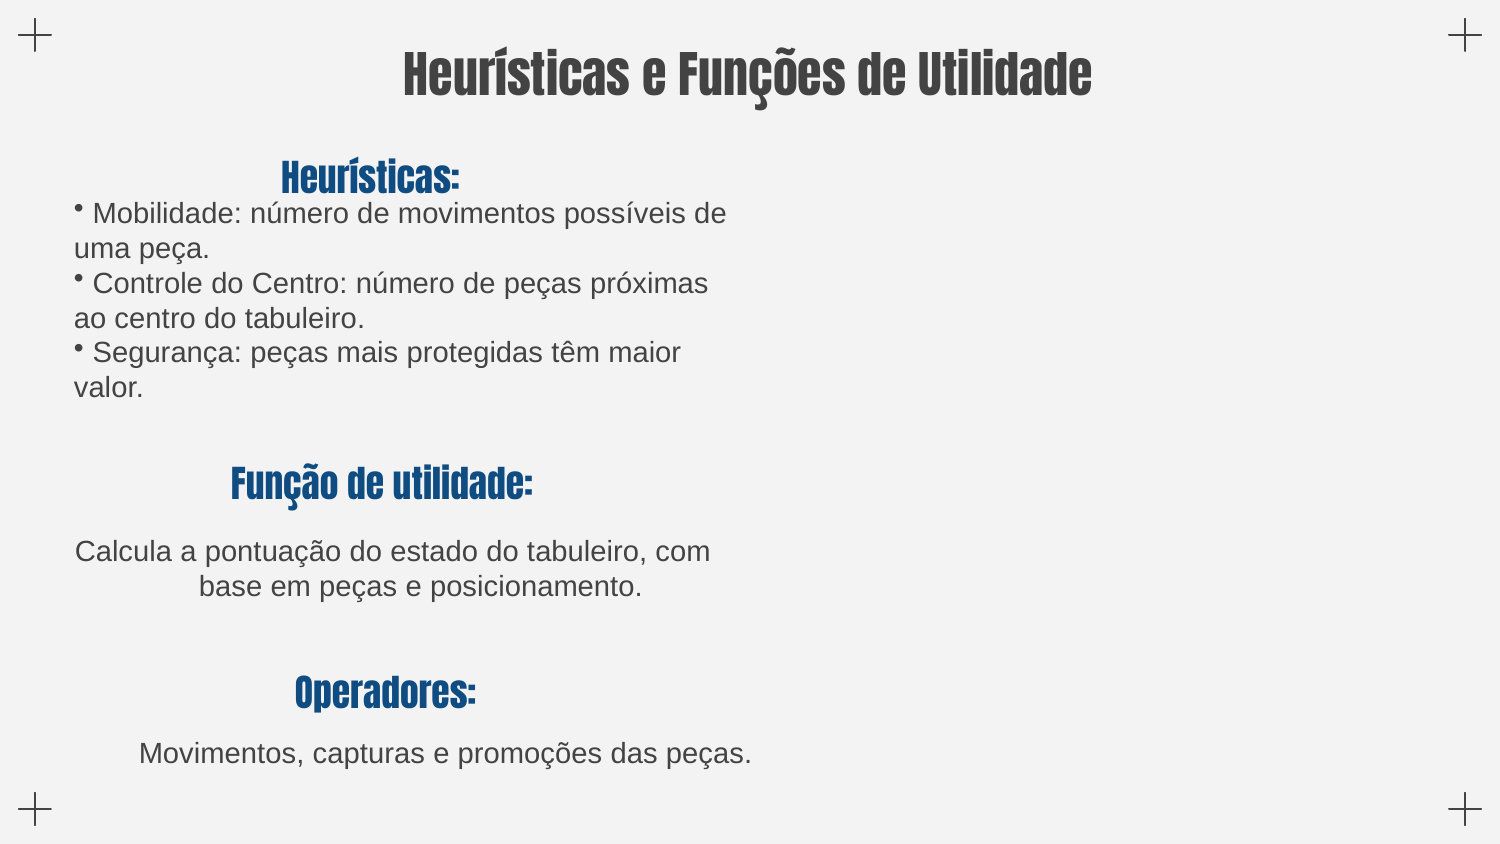

# Heurísticas e Funções de Utilidade
Heurísticas:
 Mobilidade: número de movimentos possíveis de uma peça.
 Controle do Centro: número de peças próximas ao centro do tabuleiro.
 Segurança: peças mais protegidas têm maior valor.
Função de utilidade:
Calcula a pontuação do estado do tabuleiro, com base em peças e posicionamento.
Operadores:
Movimentos, capturas e promoções das peças.